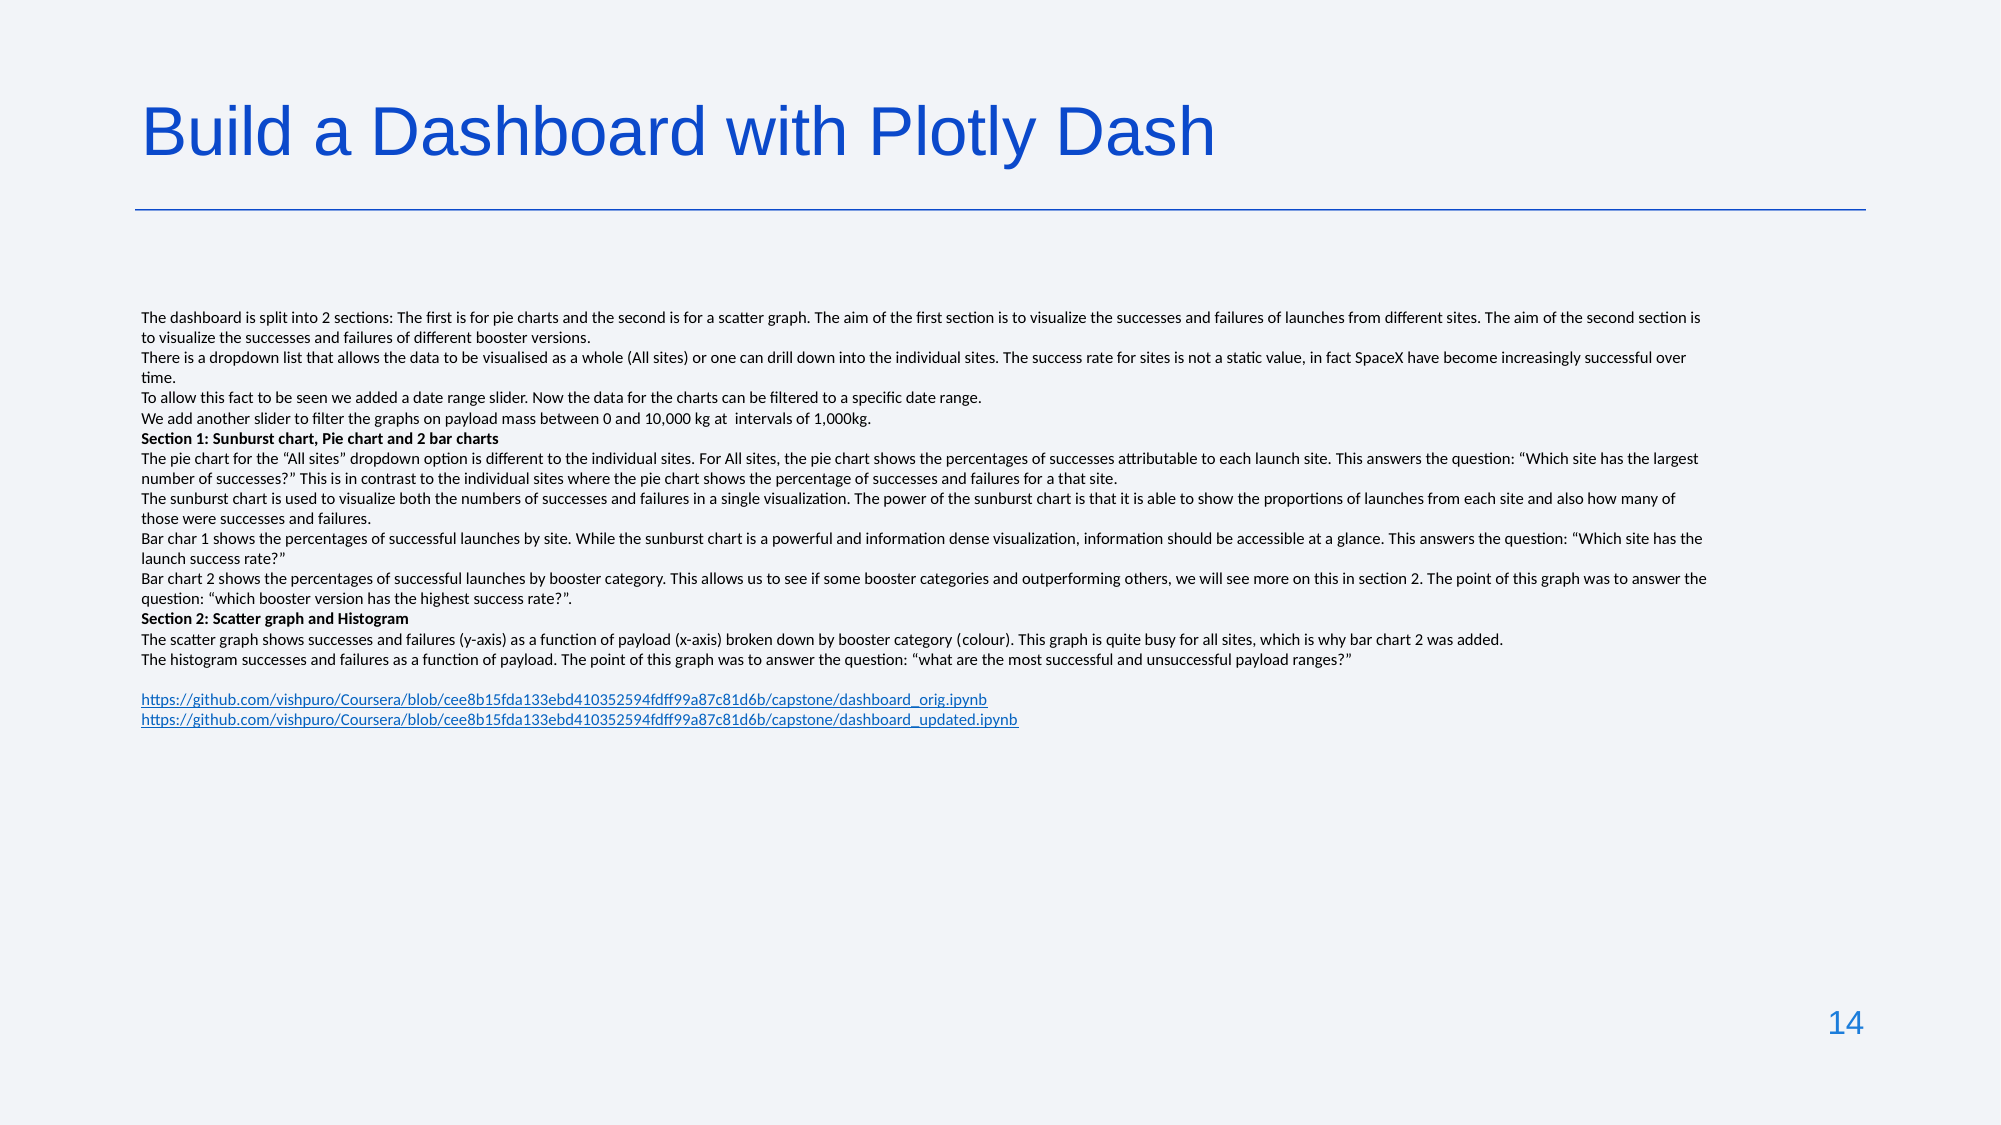

Build a Dashboard with Plotly Dash
The dashboard is split into 2 sections: The first is for pie charts and the second is for a scatter graph. The aim of the first section is to visualize the successes and failures of launches from different sites. The aim of the second section is to visualize the successes and failures of different booster versions.
There is a dropdown list that allows the data to be visualised as a whole (All sites) or one can drill down into the individual sites. The success rate for sites is not a static value, in fact SpaceX have become increasingly successful over time.
To allow this fact to be seen we added a date range slider. Now the data for the charts can be filtered to a specific date range.
We add another slider to filter the graphs on payload mass between 0 and 10,000 kg at  intervals of 1,000kg.
Section 1: Sunburst chart, Pie chart and 2 bar charts
The pie chart for the “All sites” dropdown option is different to the individual sites. For All sites, the pie chart shows the percentages of successes attributable to each launch site. This answers the question: “Which site has the largest number of successes?” This is in contrast to the individual sites where the pie chart shows the percentage of successes and failures for a that site.
The sunburst chart is used to visualize both the numbers of successes and failures in a single visualization. The power of the sunburst chart is that it is able to show the proportions of launches from each site and also how many of those were successes and failures.
Bar char 1 shows the percentages of successful launches by site. While the sunburst chart is a powerful and information dense visualization, information should be accessible at a glance. This answers the question: “Which site has the launch success rate?”
Bar chart 2 shows the percentages of successful launches by booster category. This allows us to see if some booster categories and outperforming others, we will see more on this in section 2. The point of this graph was to answer the question: “which booster version has the highest success rate?”.
Section 2: Scatter graph and Histogram
The scatter graph shows successes and failures (y-axis) as a function of payload (x-axis) broken down by booster category (colour). This graph is quite busy for all sites, which is why bar chart 2 was added.
The histogram successes and failures as a function of payload. The point of this graph was to answer the question: “what are the most successful and unsuccessful payload ranges?”

https://github.com/vishpuro/Coursera/blob/cee8b15fda133ebd410352594fdff99a87c81d6b/capstone/dashboard_orig.ipynb
https://github.com/vishpuro/Coursera/blob/cee8b15fda133ebd410352594fdff99a87c81d6b/capstone/dashboard_updated.ipynb

14